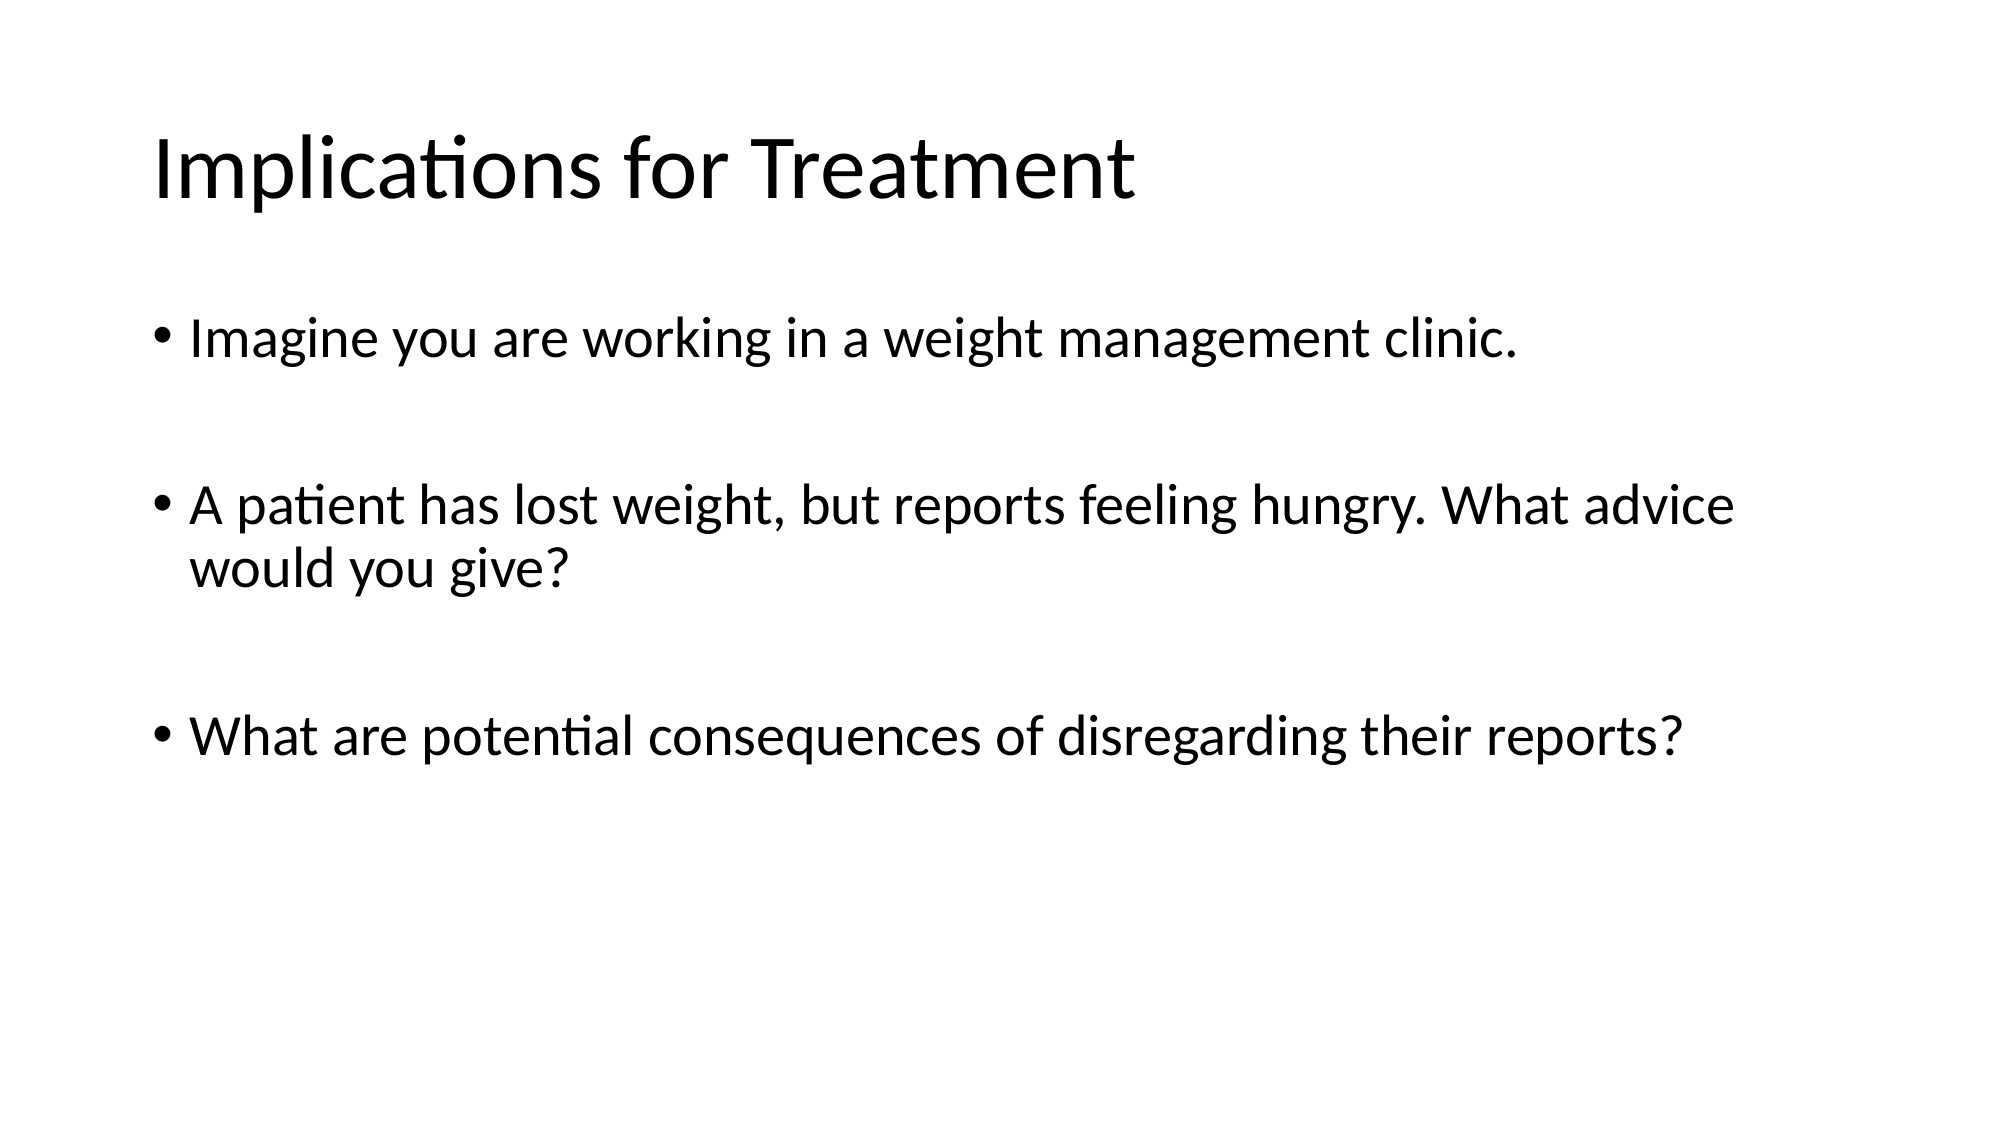

# Implications for Treatment
Imagine you are working in a weight management clinic.

A patient has lost weight, but reports feeling hungry. What advice would you give?

What are potential consequences of disregarding their reports?